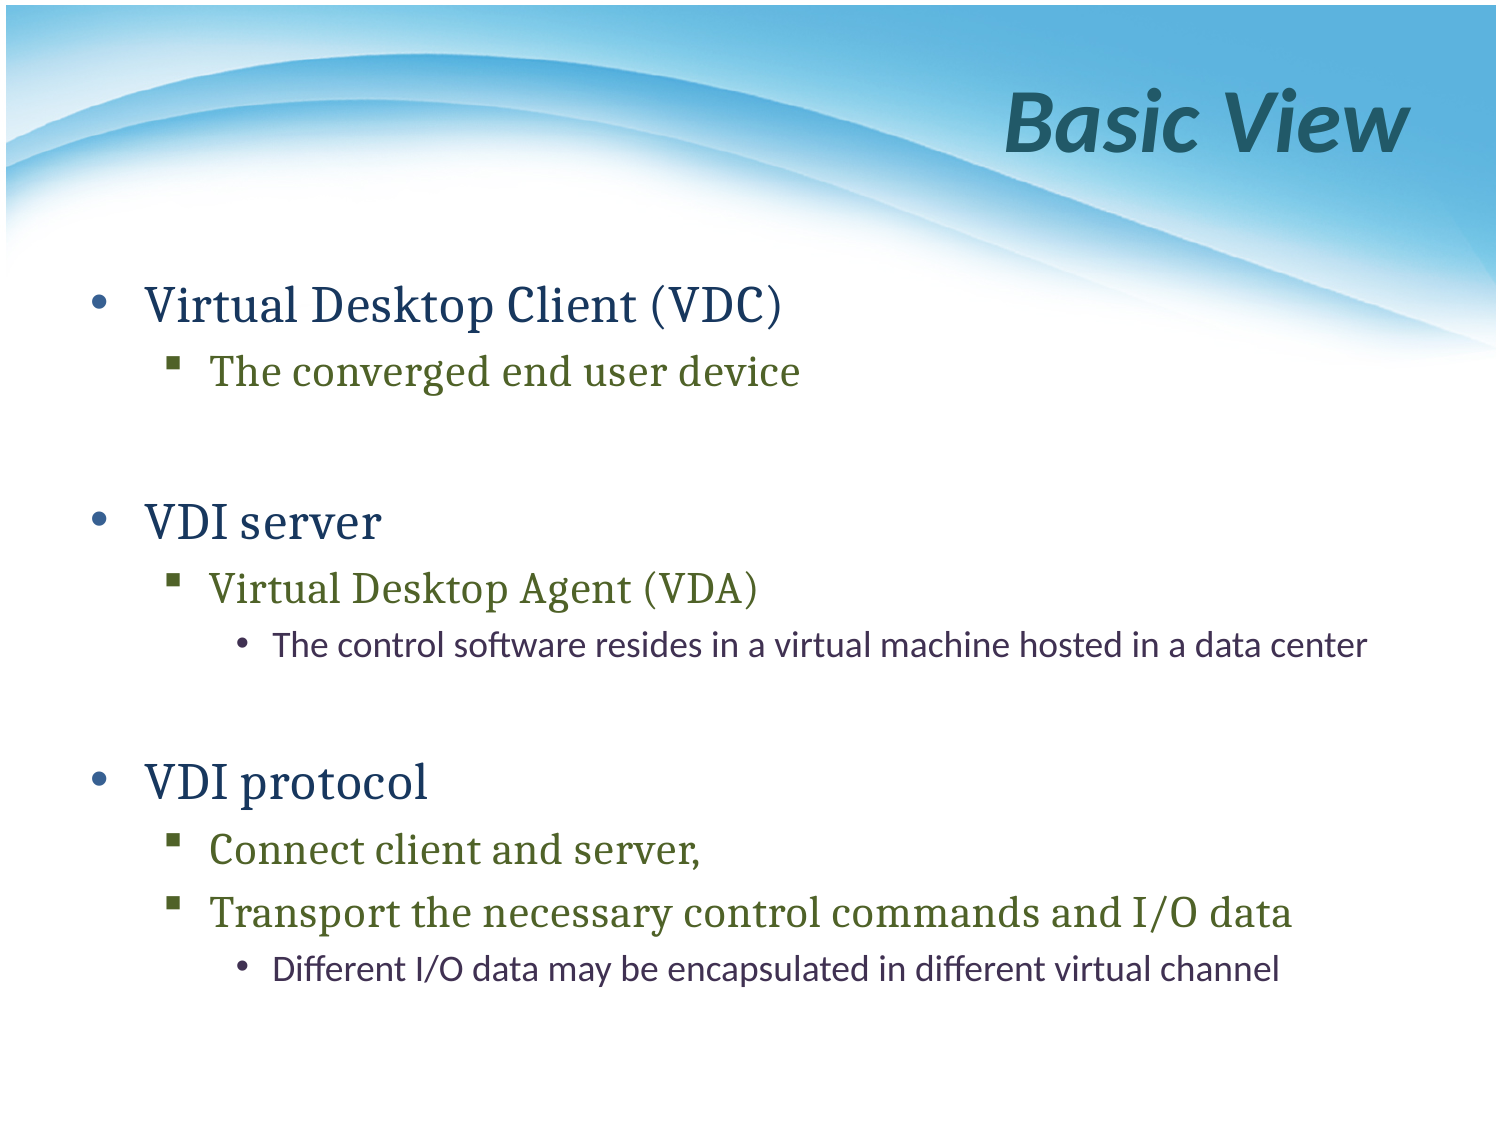

# Basic View
Virtual Desktop Client (VDC)
The converged end user device

VDI server
Virtual Desktop Agent (VDA)
The control software resides in a virtual machine hosted in a data center

VDI protocol
Connect client and server,
Transport the necessary control commands and I/O data
Different I/O data may be encapsulated in different virtual channel